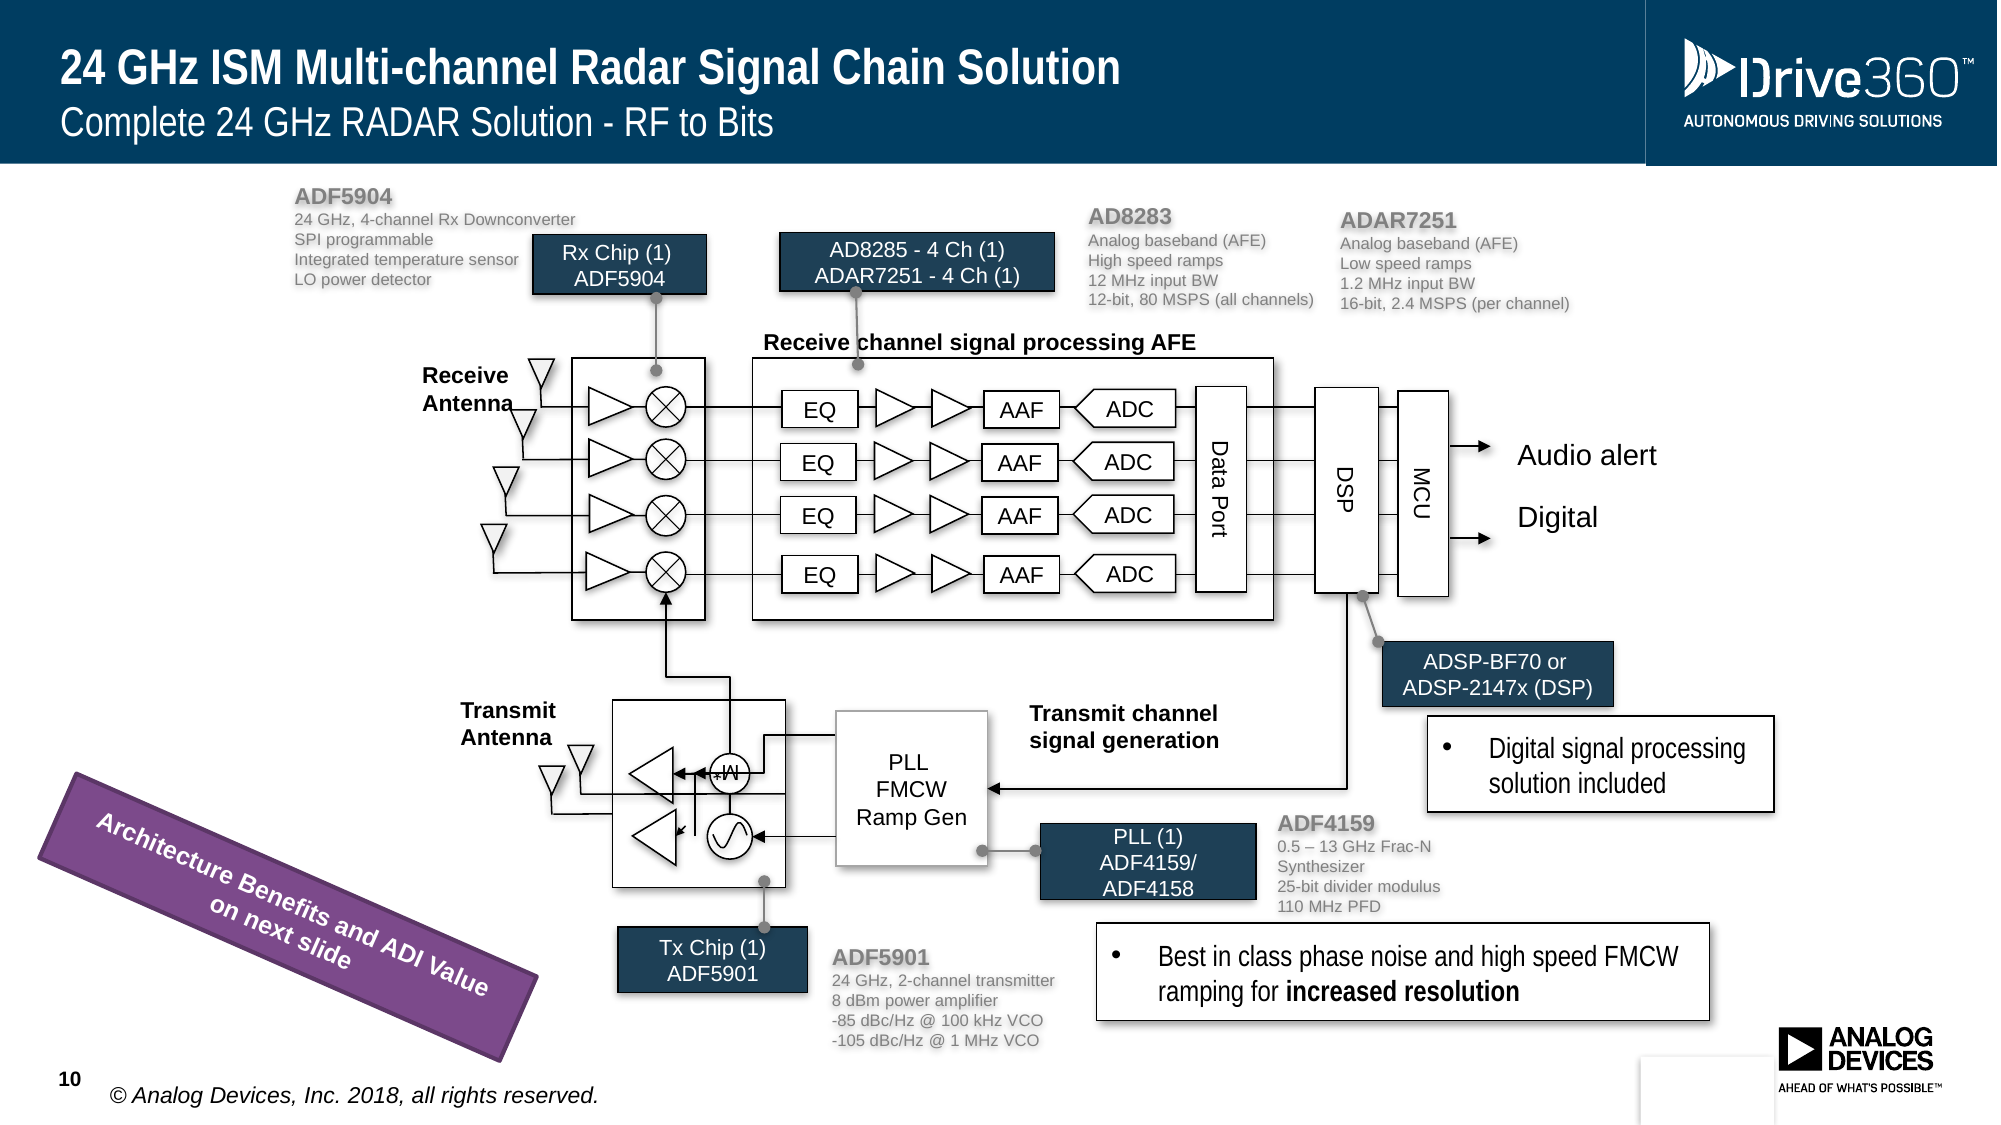

# 24 GHz ISM Multi-channel Radar Signal Chain Solution Complete 24 GHz RADAR Solution - RF to Bits
ADF5904
24 GHz, 4-channel Rx Downconverter
SPI programmable
Integrated temperature sensor
LO power detector
Rx Chip (1)
ADF5904
AD8283
Analog baseband (AFE)
High speed ramps
12 MHz input BW
12-bit, 80 MSPS (all channels)
ADAR7251
Analog baseband (AFE)
Low speed ramps
1.2 MHz input BW
16-bit, 2.4 MSPS (per channel)
AD8285 - 4 Ch (1)
ADAR7251 - 4 Ch (1)
Receive channel signal processing AFE

Receive  Antenna

Data Port

DSP

ADC
EQ
AAF
MCU

Audio alert

ADC
EQ
AAF

ADC

EQ
AAF
Digital

ADC
EQ
AAF
ADSP-BF70 or
ADSP-2147x (DSP)
Transmit Antenna
Transmit channel signal generation

PLL  FMCW Ramp Gen
Digital signal processing solution included

M*

ADF4159
0.5 – 13 GHz Frac-N Synthesizer
25-bit divider modulus
110 MHz PFD

PLL (1)
ADF4159/
ADF4158
Architecture Benefits and ADI Value
on next slide
Best in class phase noise and high speed FMCW ramping for increased resolution
Tx Chip (1)
ADF5901
ADF5901
24 GHz, 2-channel transmitter
8 dBm power amplifier
-85 dBc/Hz @ 100 kHz VCO
-105 dBc/Hz @ 1 MHz VCO
10
© Analog Devices, Inc. 2018, all rights reserved.